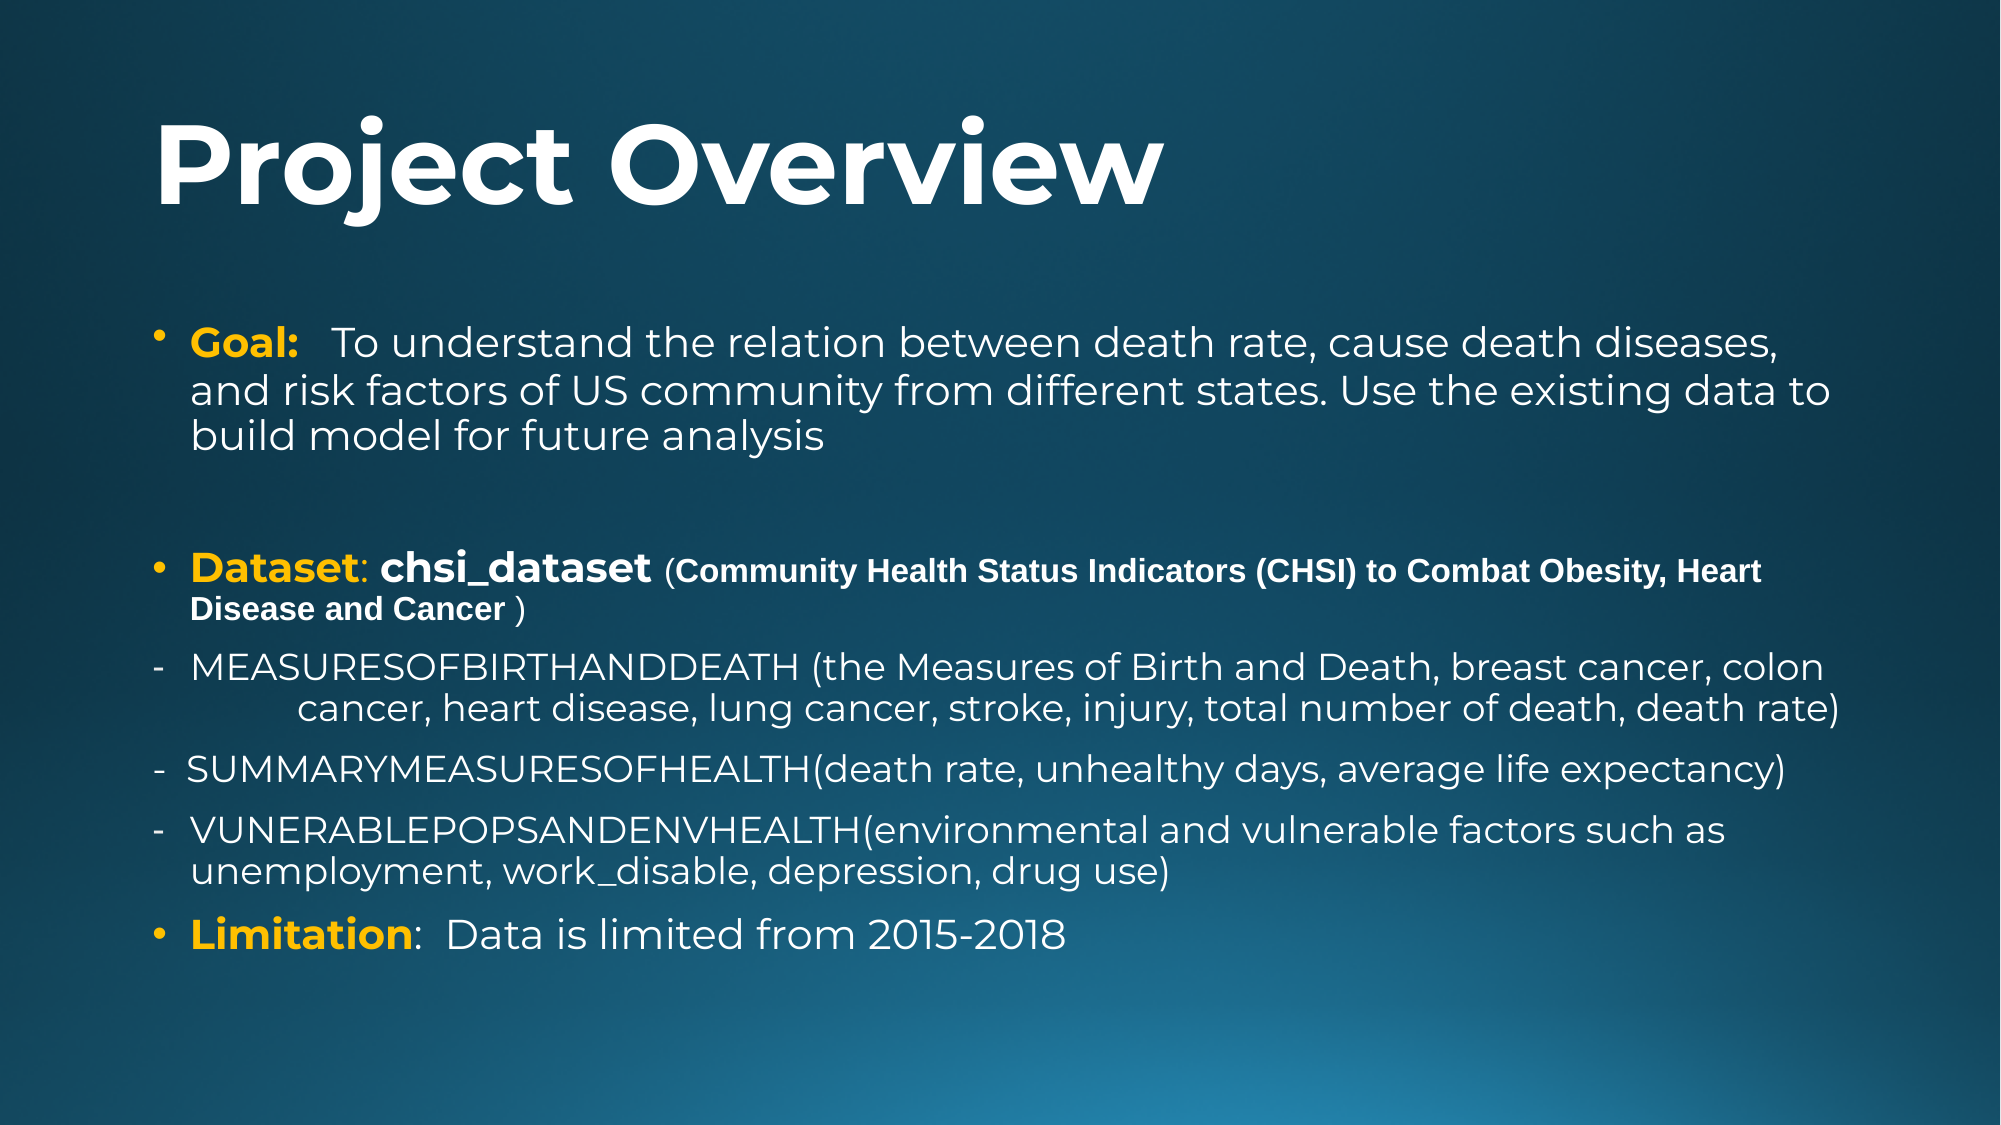

# Project Overview
Goal:  To understand the relation between death rate, cause death diseases, and risk factors of US community from different states. Use the existing data to build model for future analysis

Dataset: chsi_dataset (Community Health Status Indicators (CHSI) to Combat Obesity, Heart Disease and Cancer )
MEASURESOFBIRTHANDDEATH (the Measures of Birth and Death, breast cancer, colon              cancer, heart disease, lung cancer, stroke, injury, total number of death, death rate)
-  SUMMARYMEASURESOFHEALTH(death rate, unhealthy days, average life expectancy)
VUNERABLEPOPSANDENVHEALTH(environmental and vulnerable factors such as      unemployment, work_disable, depression, drug use)
Limitation:  Data is limited from 2015-2018